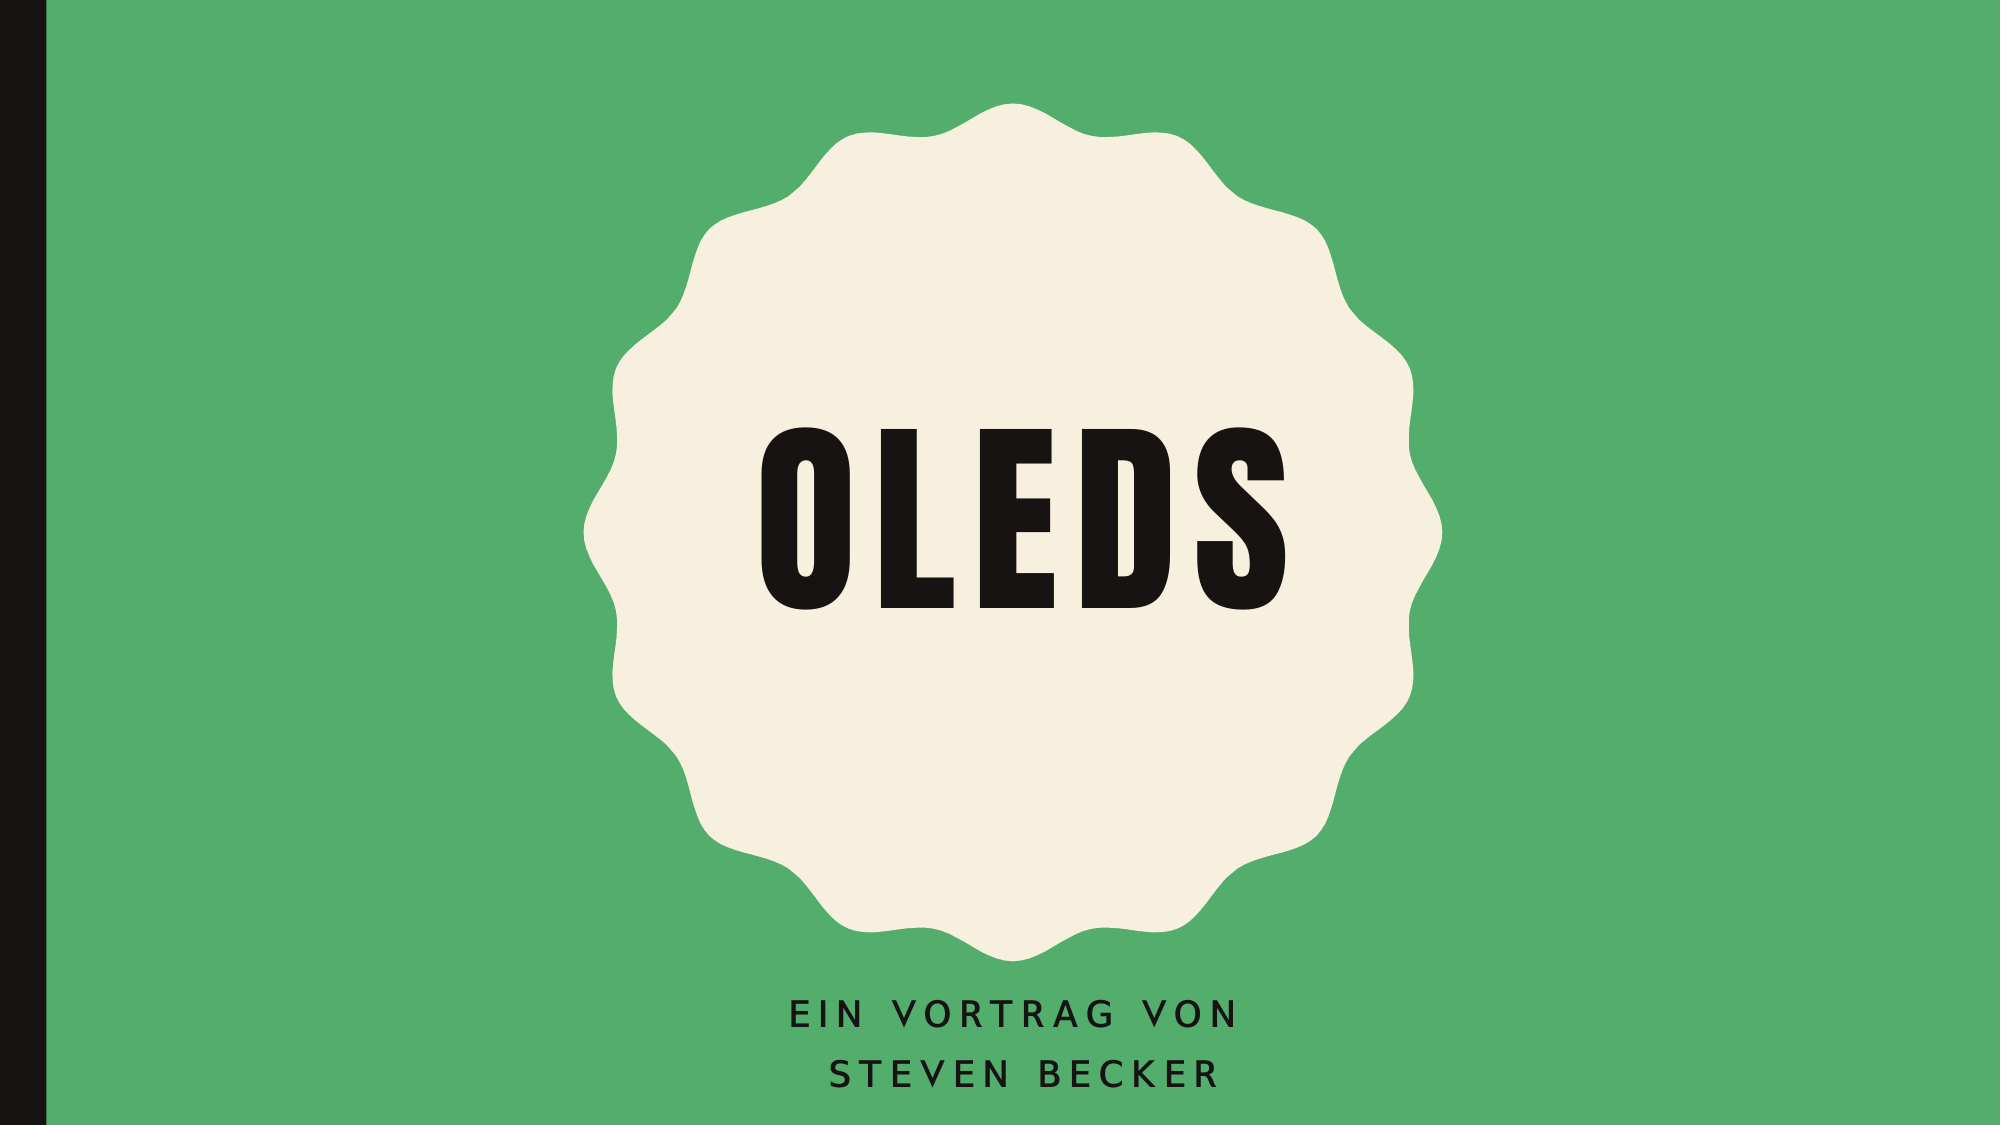

# OLEDS
EIN VORTRAG VON
STEVEN BECKEr